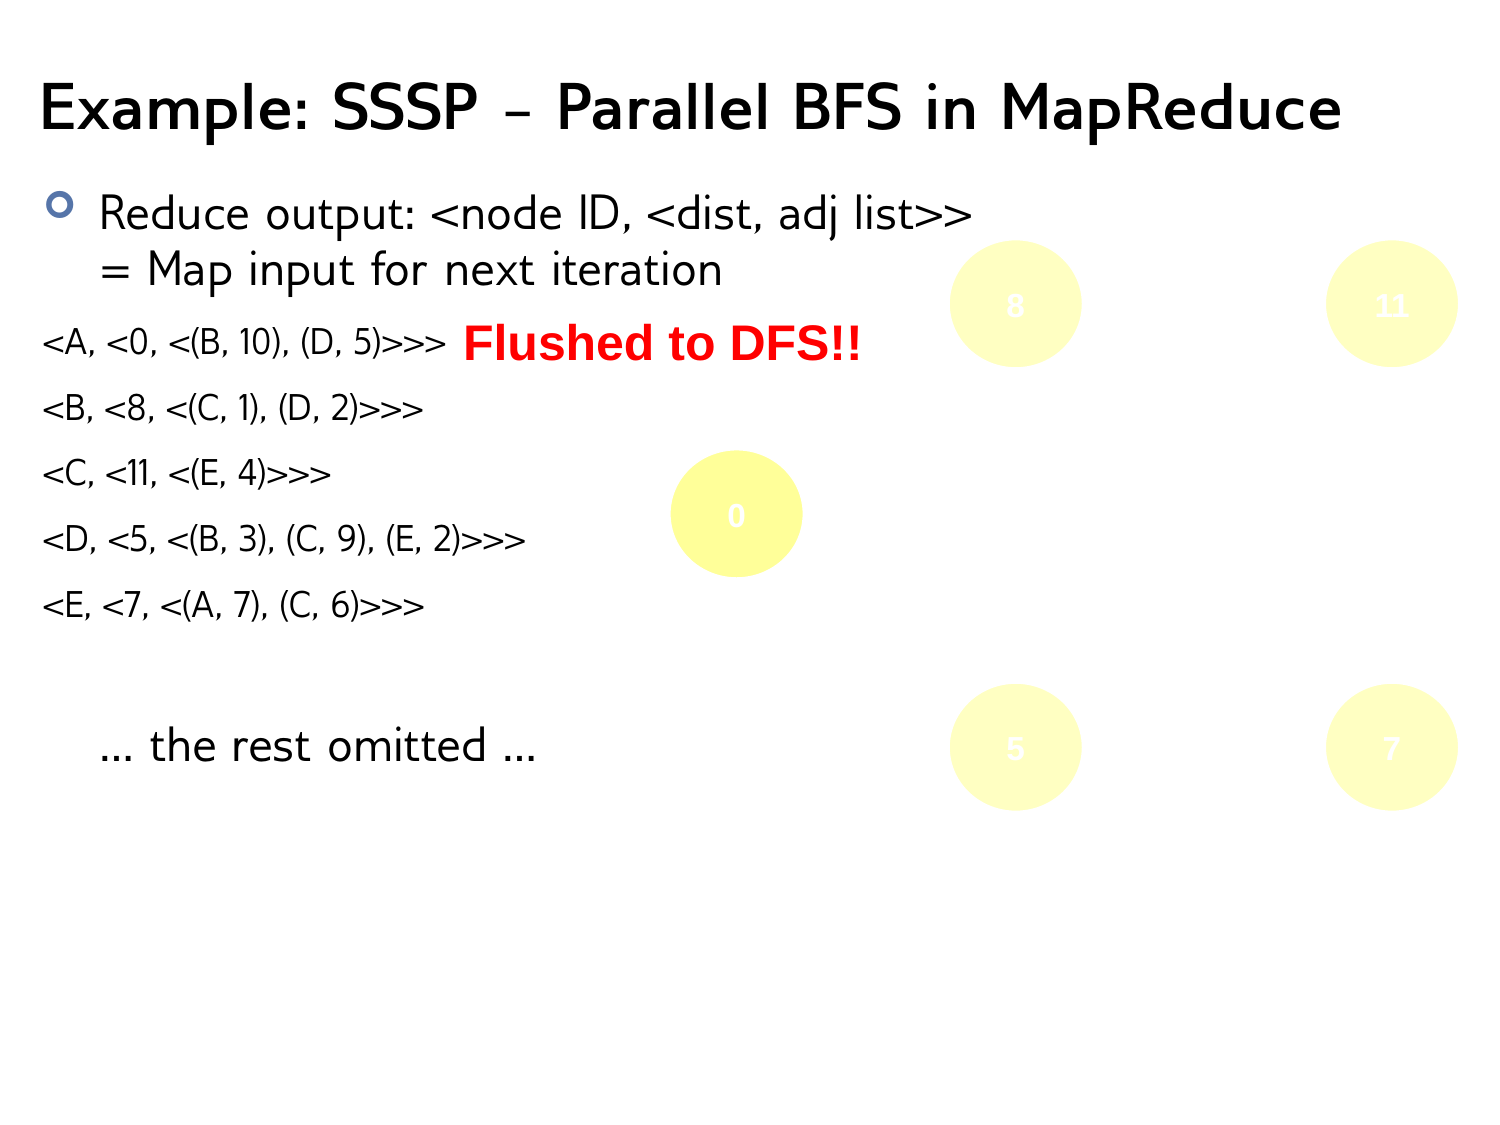

# Example: SSSP – Parallel BFS in MapReduce
Reduce output: <node ID, <dist, adj list>>
= Map input for next iteration
<A, <0, <(B, 10), (D, 5)>>>
<B, <8, <(C, 1), (D, 2)>>>
<C, <11, <(E, 4)>>>
<D, <5, <(B, 3), (C, 9), (E, 2)>>>
<E, <7, <(A, 7), (C, 6)>>>

	… the rest omitted …

B
C
8
11
1
10
0
9
2
3
4
6
5
7
5
7
2
A
D
E
Flushed to DFS!!
41